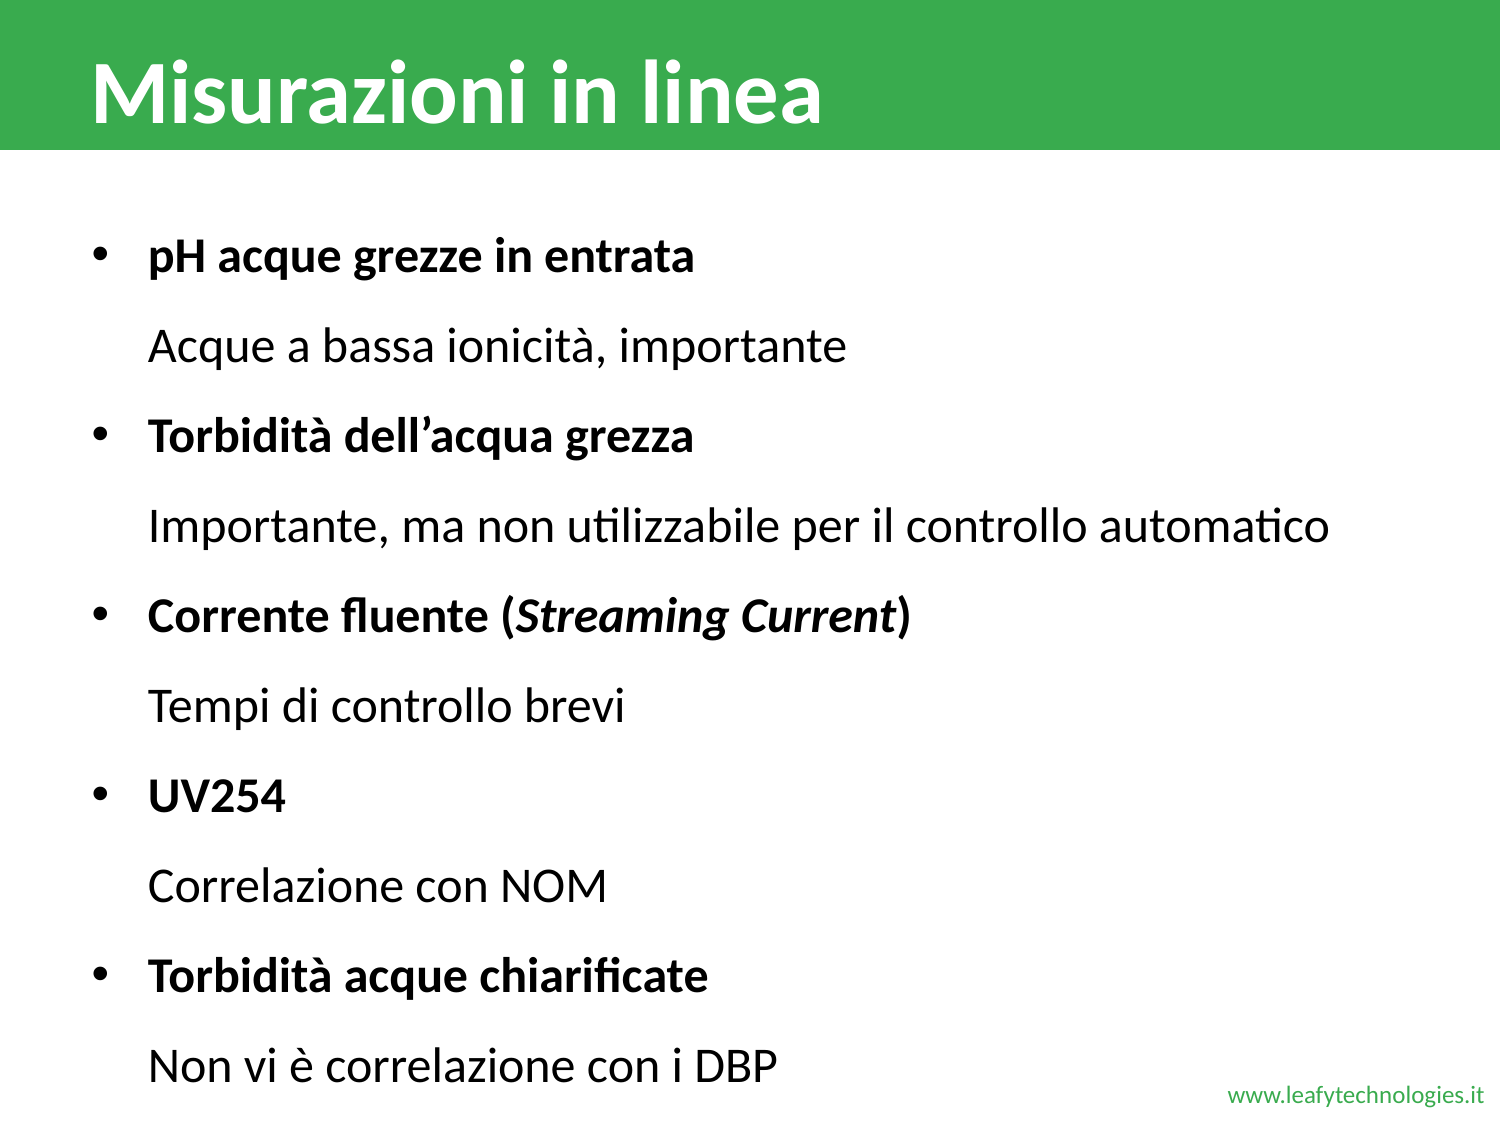

# Misurazioni in linea
pH acque grezze in entrata
Acque a bassa ionicità, importante
Torbidità dell’acqua grezza
Importante, ma non utilizzabile per il controllo automatico
Corrente fluente (Streaming Current)
Tempi di controllo brevi
UV254
Correlazione con NOM
Torbidità acque chiarificate
Non vi è correlazione con i DBP